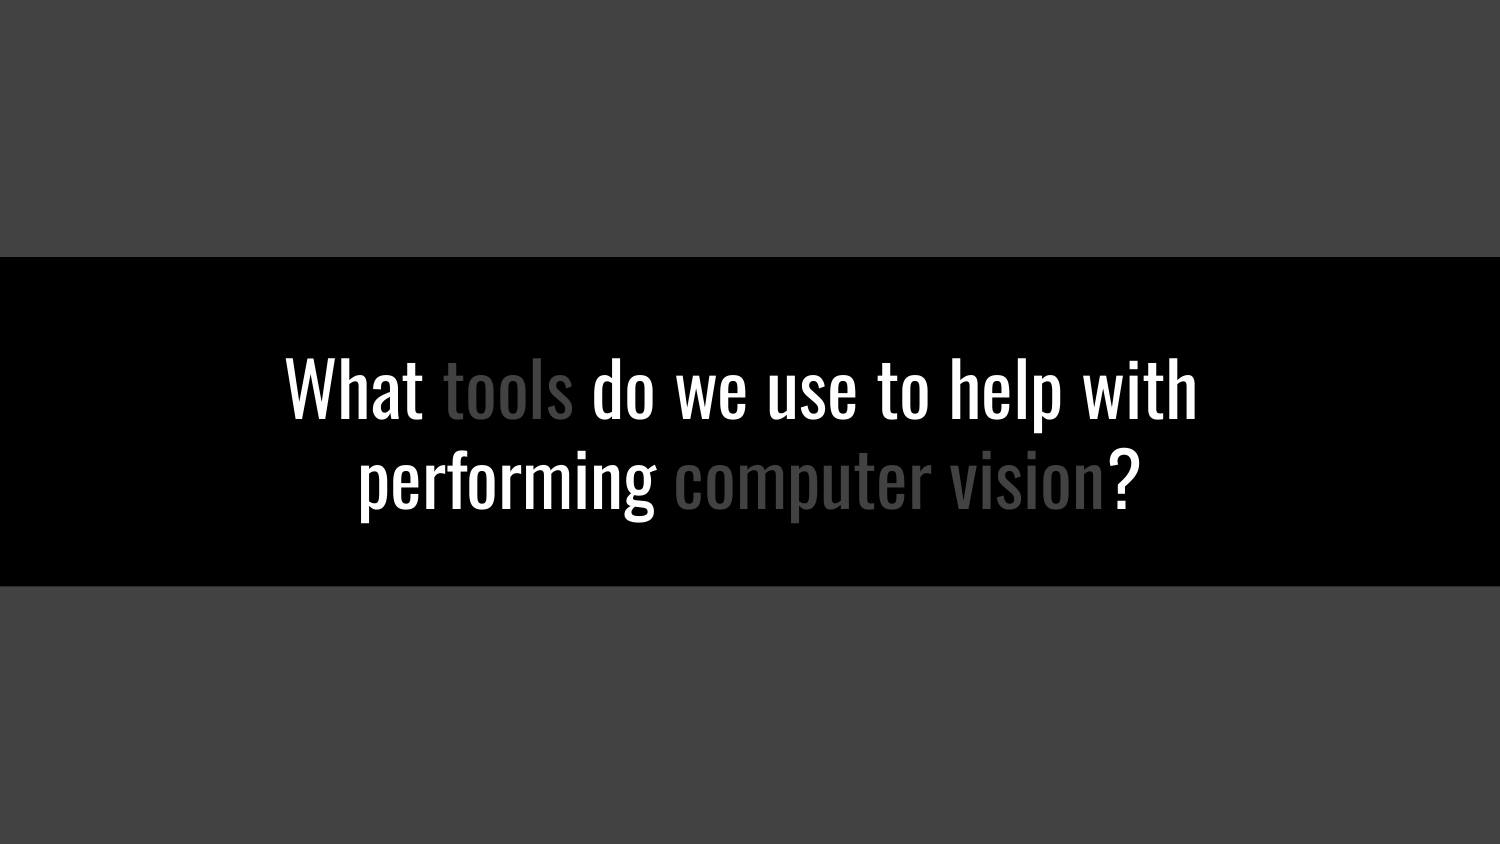

# What tools do we use to help with
performing computer vision?